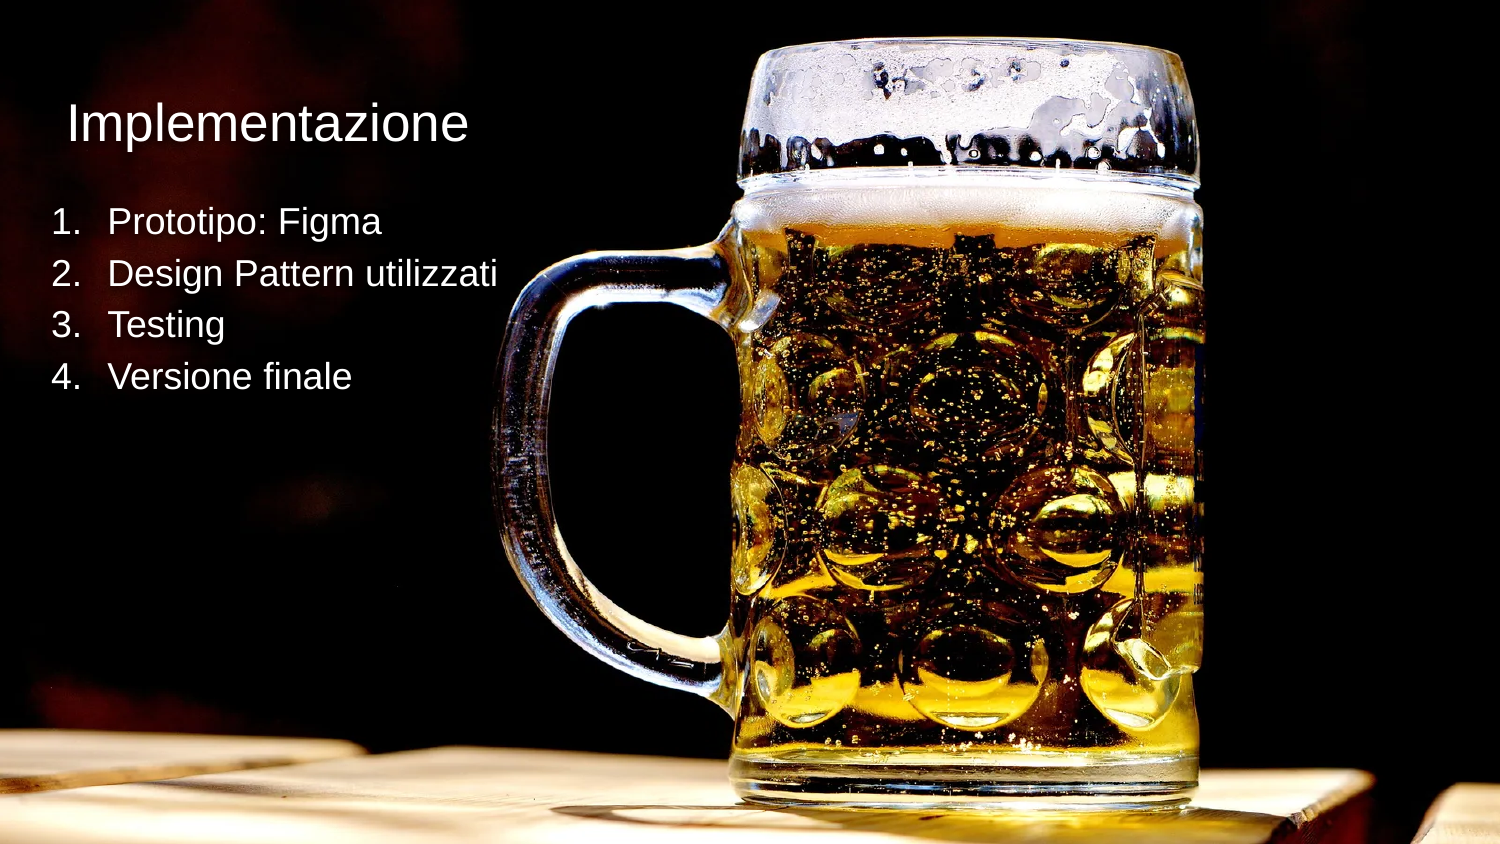

# Implementazione
Prototipo: Figma
Design Pattern utilizzati
Testing
Versione finale